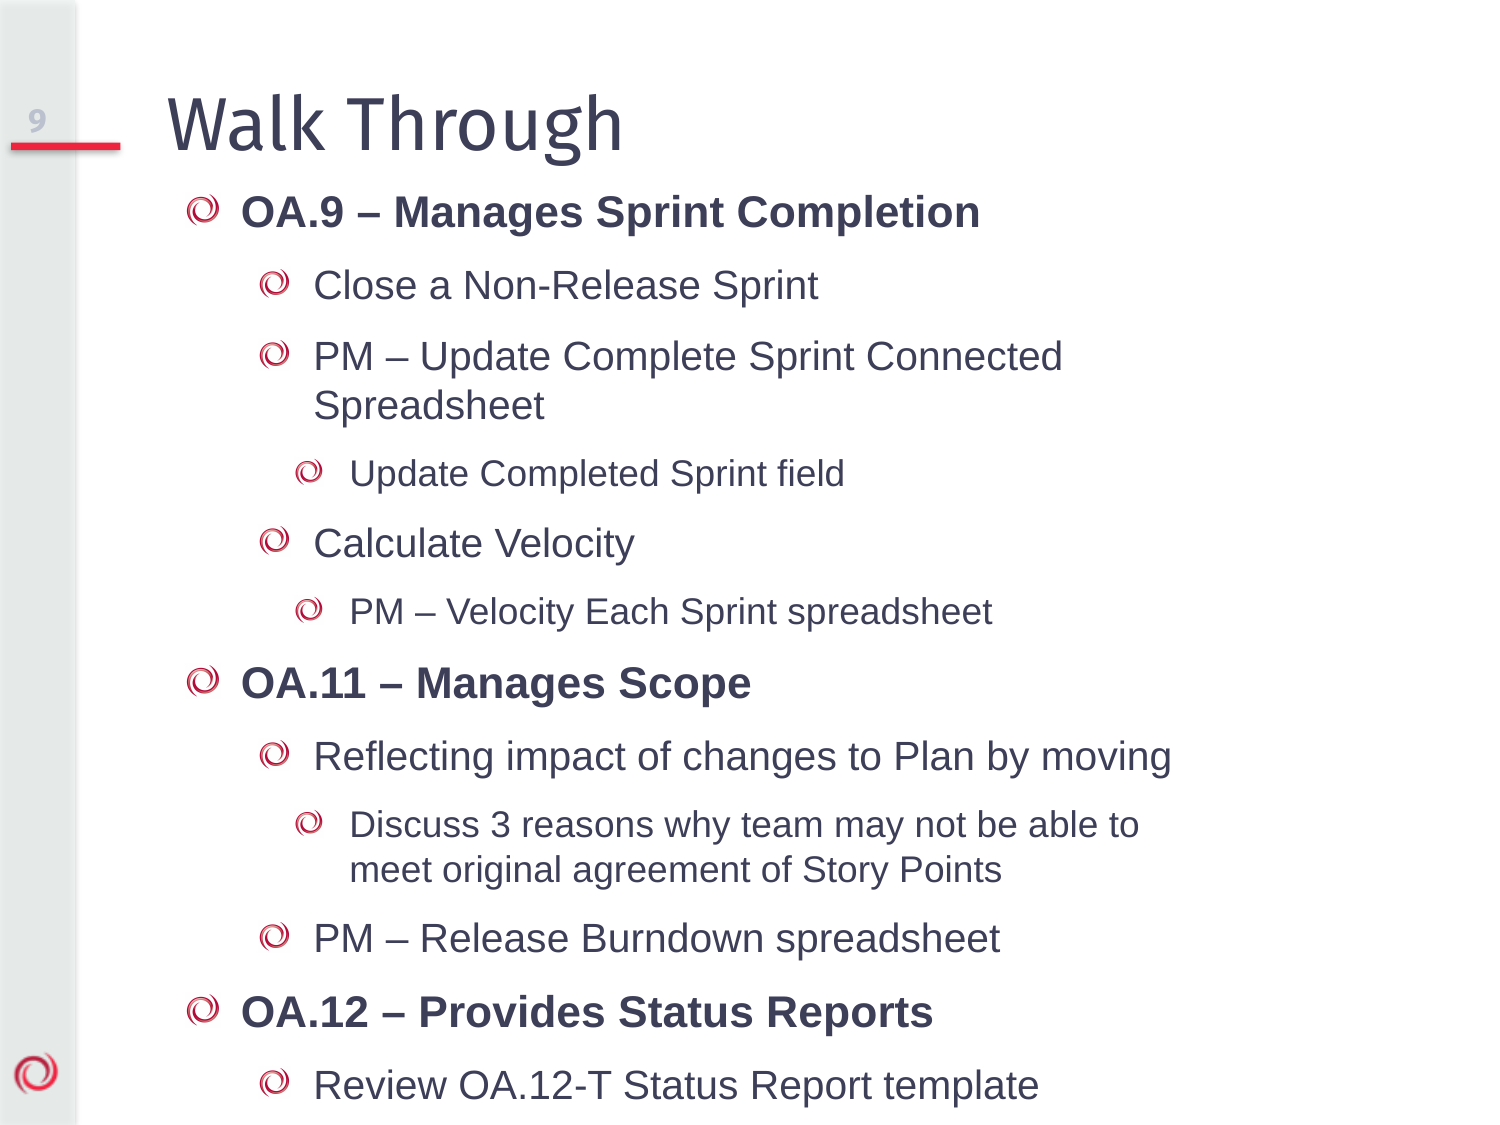

Walk Through
9
OA.9 – Manages Sprint Completion
Close a Non-Release Sprint
PM – Update Complete Sprint Connected Spreadsheet
Update Completed Sprint field
Calculate Velocity
PM – Velocity Each Sprint spreadsheet
OA.11 – Manages Scope
Reflecting impact of changes to Plan by moving
Discuss 3 reasons why team may not be able to meet original agreement of Story Points
PM – Release Burndown spreadsheet
OA.12 – Provides Status Reports
Review OA.12-T Status Report template